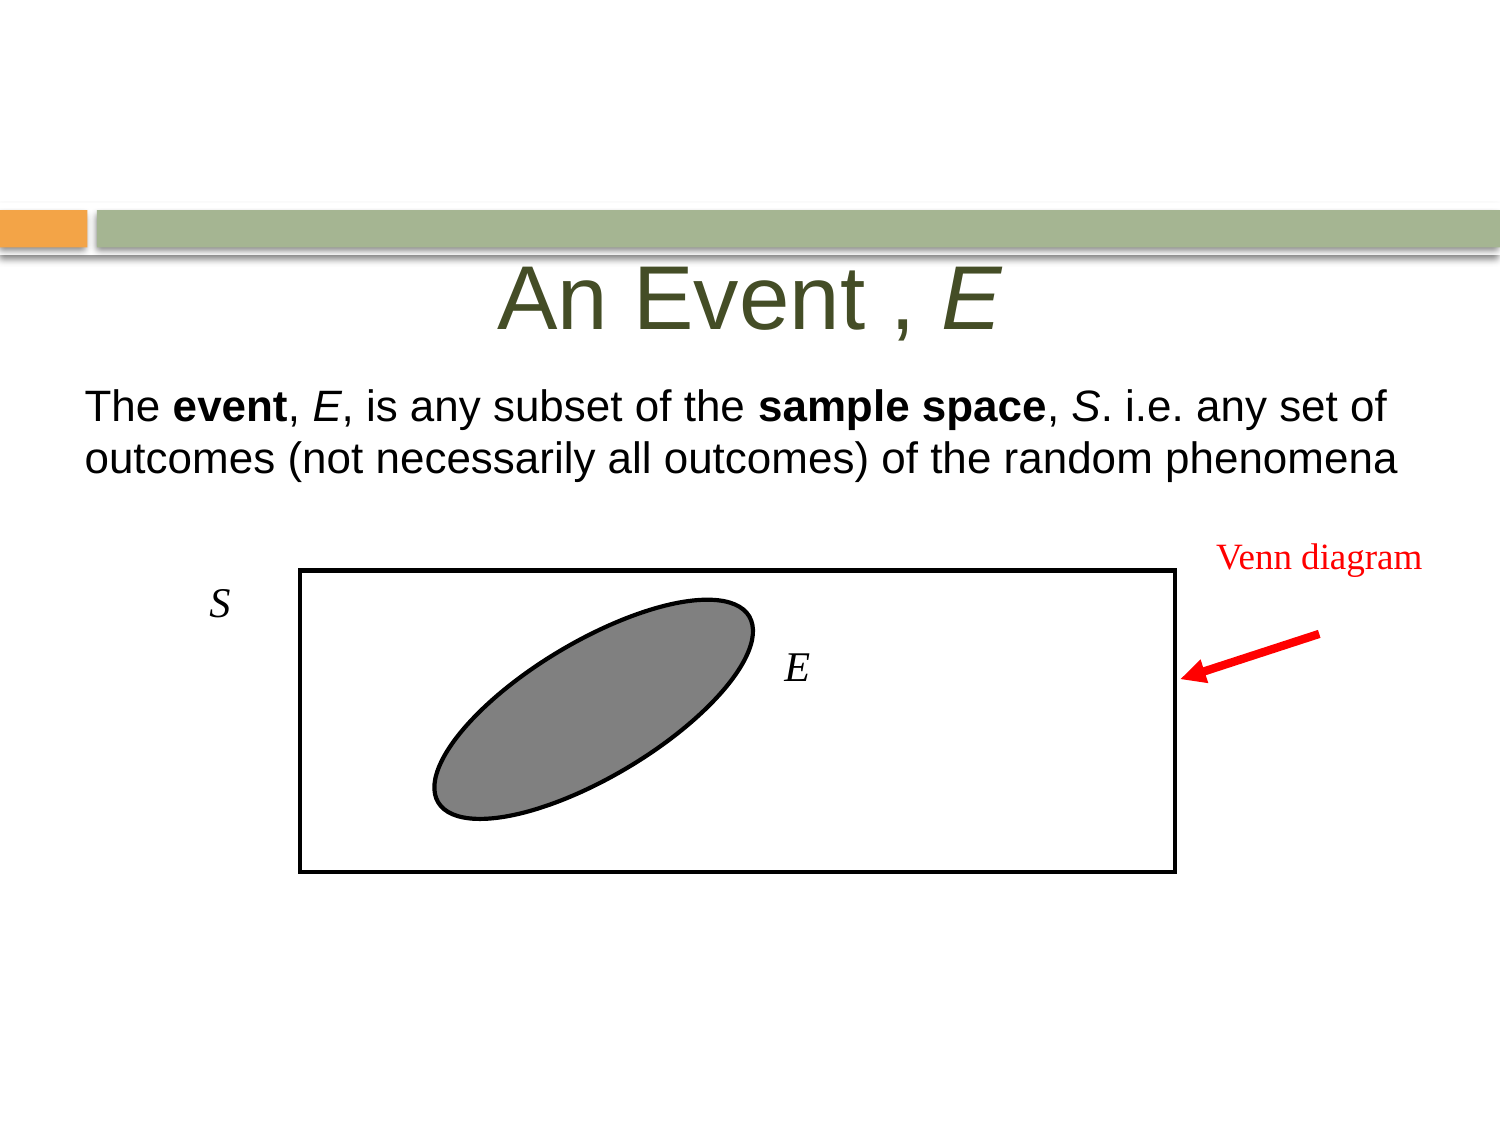

# An Event , E
The event, E, is any subset of the sample space, S. i.e. any set of outcomes (not necessarily all outcomes) of the random phenomena
Venn diagram
S

E